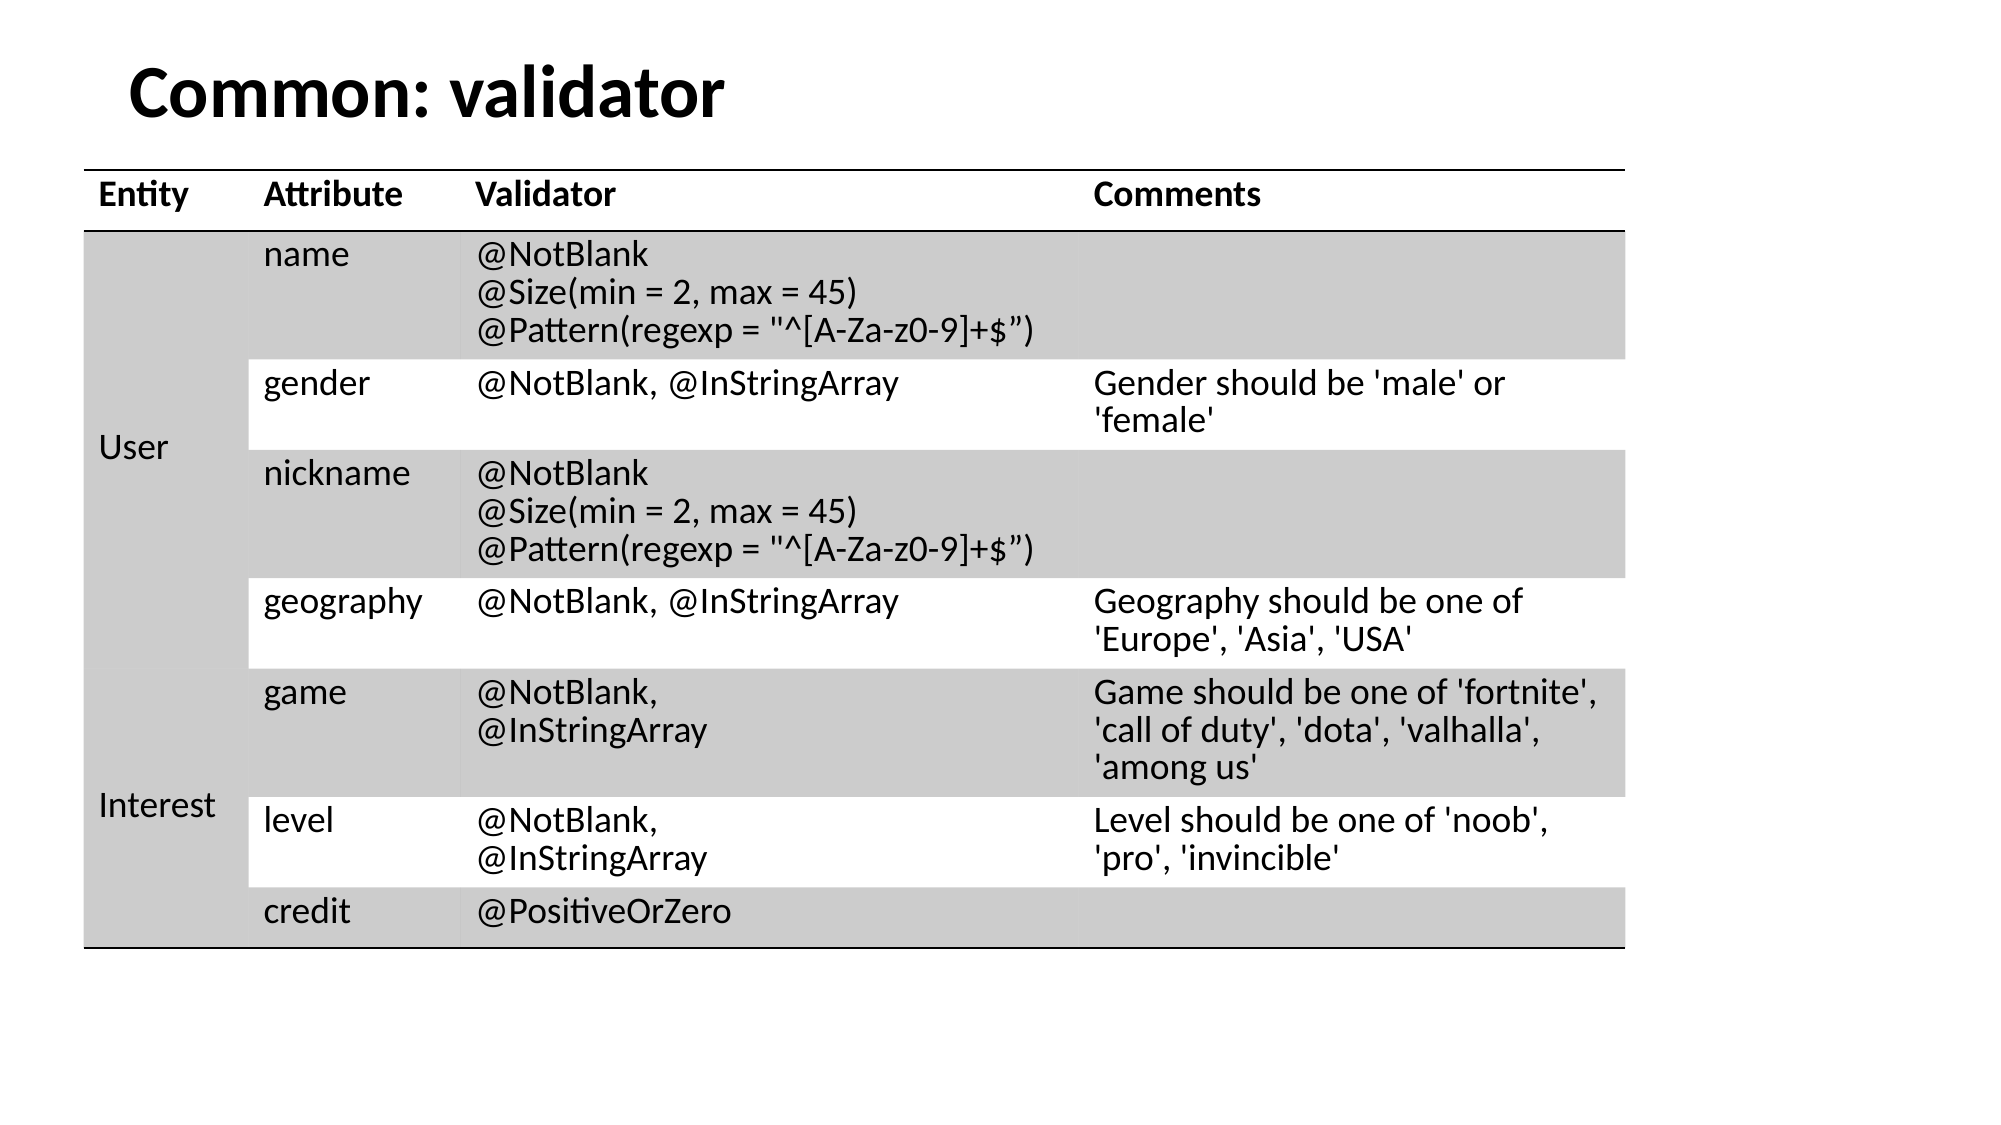

Common: validator
| Entity | Attribute | Validator | Comments |
| --- | --- | --- | --- |
| User | name | @NotBlank @Size(min = 2, max = 45) @Pattern(regexp = "^[A-Za-z0-9]+$”) |  |
|  | gender | @NotBlank, @InStringArray | Gender should be 'male' or 'female' |
|  | nickname | @NotBlank @Size(min = 2, max = 45) @Pattern(regexp = "^[A-Za-z0-9]+$”) |  |
|  | geography | @NotBlank, @InStringArray | Geography should be one of 'Europe', 'Asia', 'USA' |
| Interest | game | @NotBlank, @InStringArray | Game should be one of 'fortnite', 'call of duty', 'dota', 'valhalla', 'among us' |
|  | level | @NotBlank, @InStringArray | Level should be one of 'noob', 'pro', 'invincible' |
|  | credit | @PositiveOrZero |  |